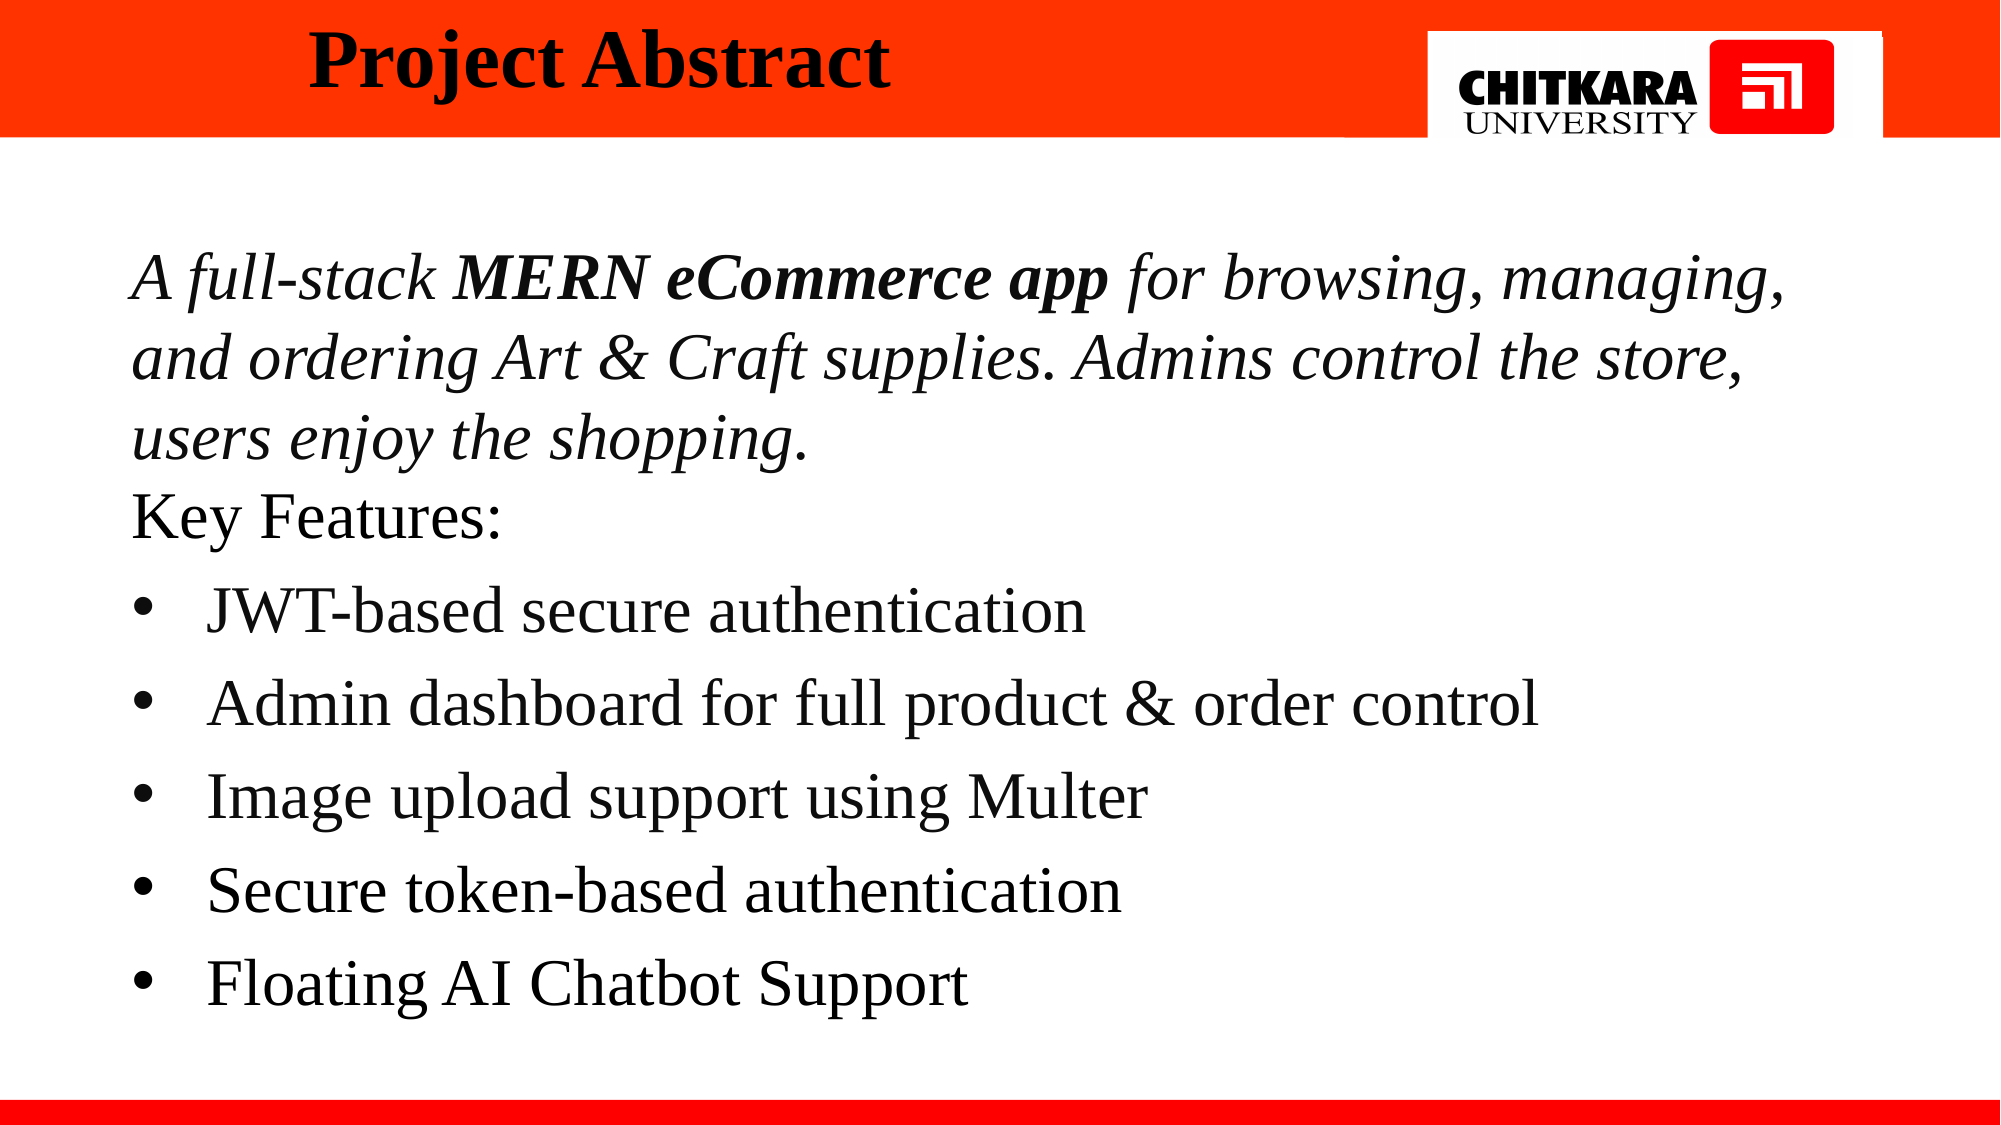

# Project Abstract
A full-stack MERN eCommerce app for browsing, managing, and ordering Art & Craft supplies. Admins control the store, users enjoy the shopping.
Key Features:
JWT-based secure authentication
Admin dashboard for full product & order control
Image upload support using Multer
Secure token-based authentication
Floating AI Chatbot Support